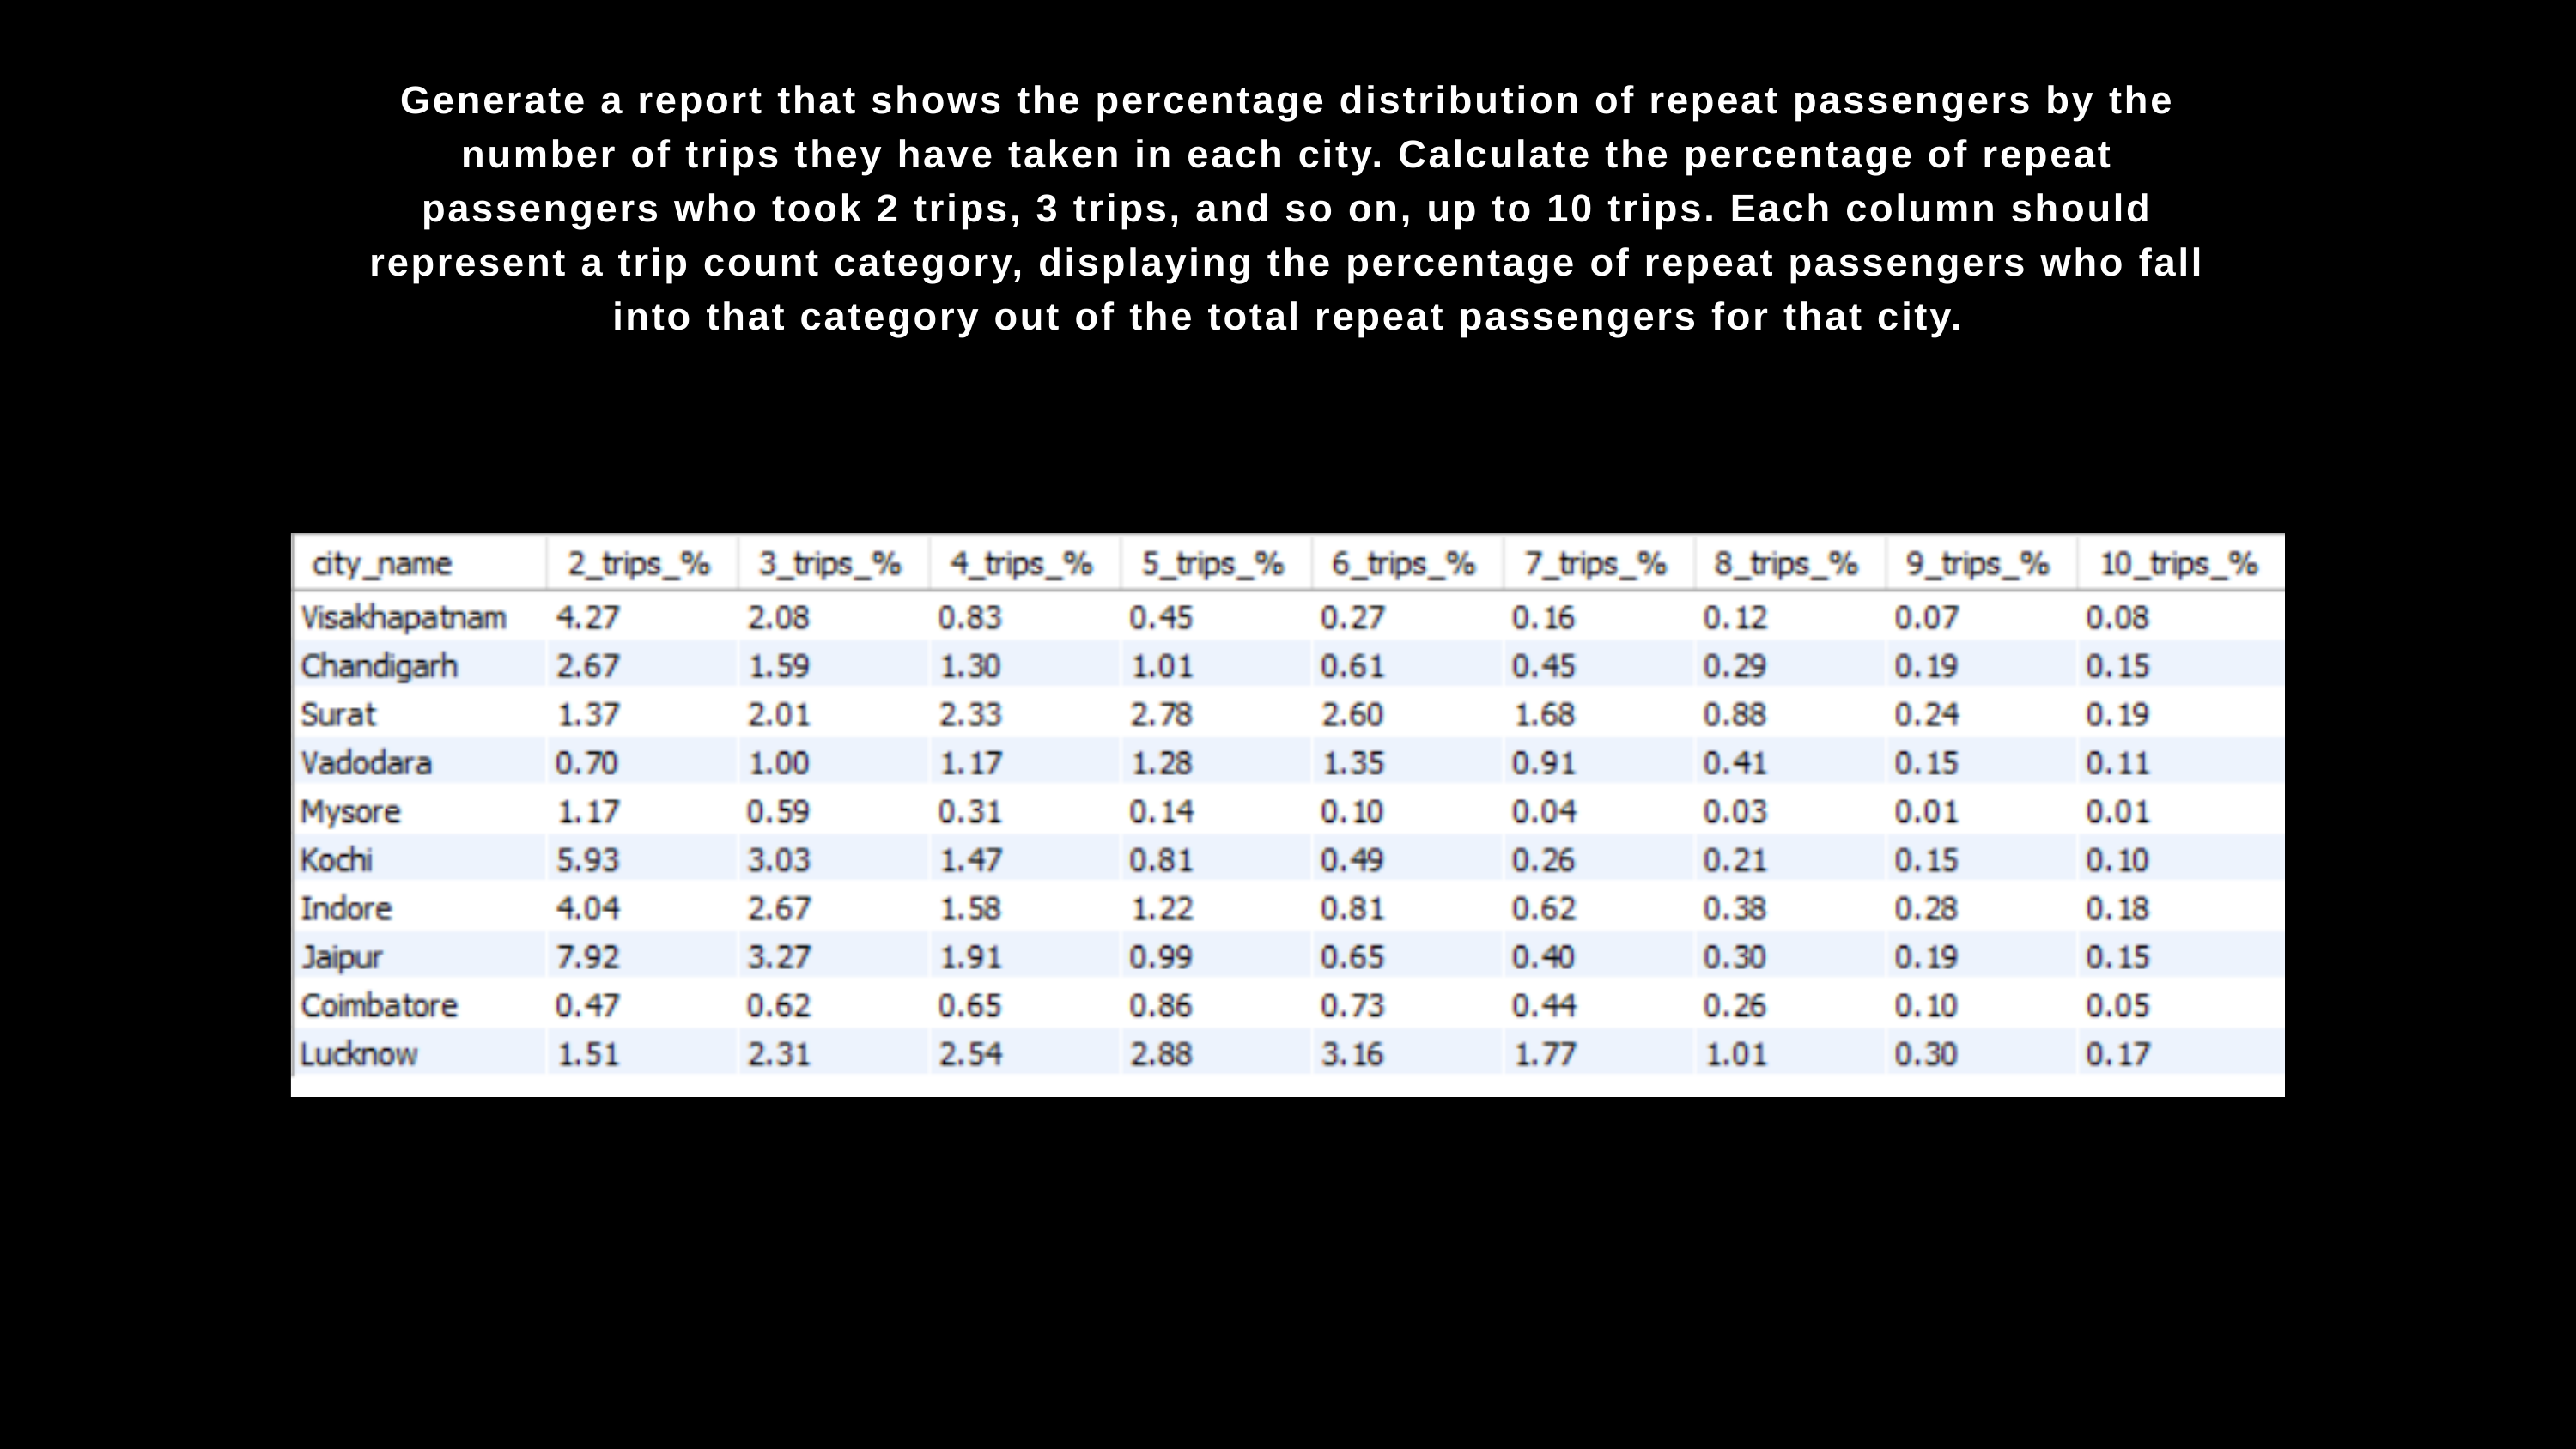

Generate a report that shows the percentage distribution of repeat passengers by the number of trips they have taken in each city. Calculate the percentage of repeat passengers who took 2 trips, 3 trips, and so on, up to 10 trips. Each column should represent a trip count category, displaying the percentage of repeat passengers who fall into that category out of the total repeat passengers for that city.